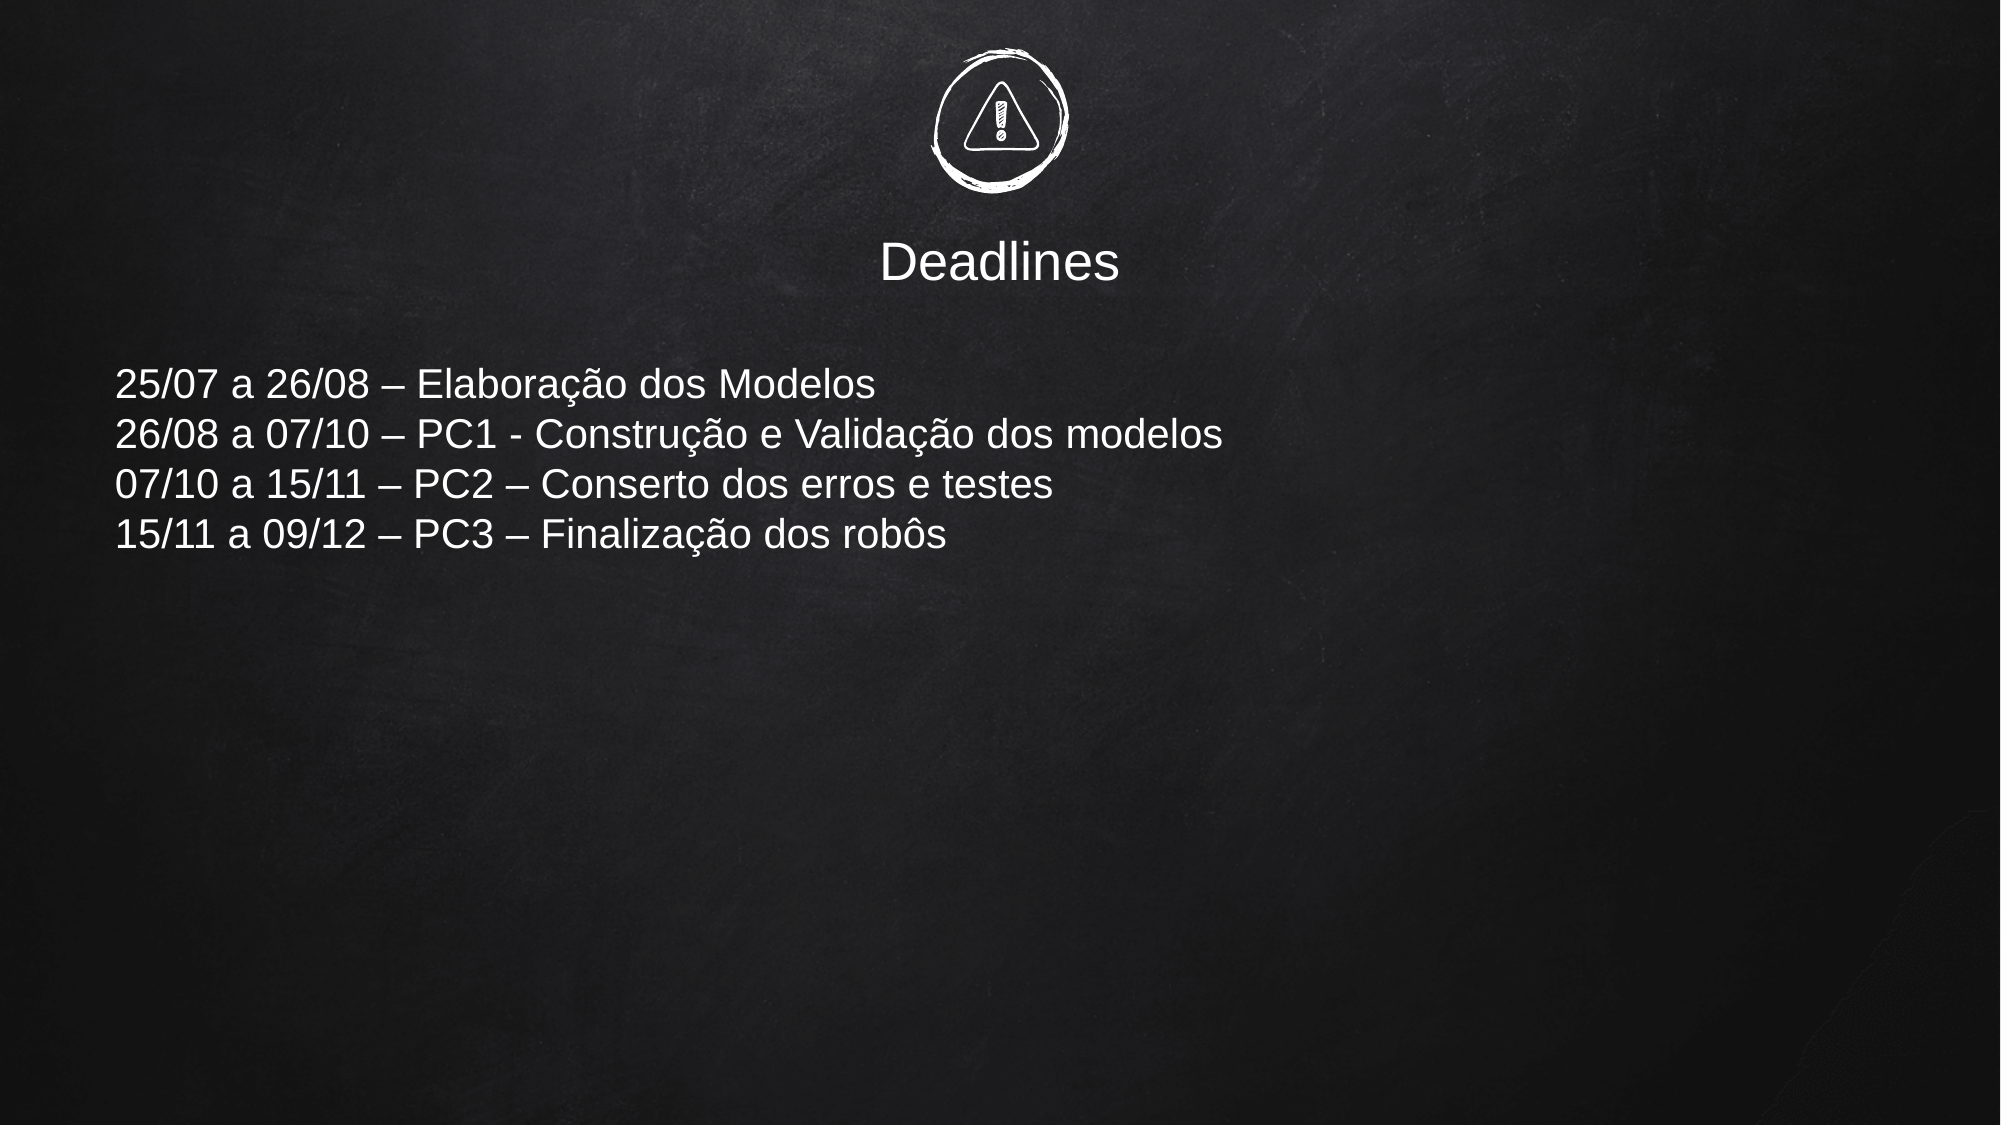

# Deadlines
25/07 a 26/08 – Elaboração dos Modelos
26/08 a 07/10 – PC1 - Construção e Validação dos modelos
07/10 a 15/11 – PC2 – Conserto dos erros e testes
15/11 a 09/12 – PC3 – Finalização dos robôs